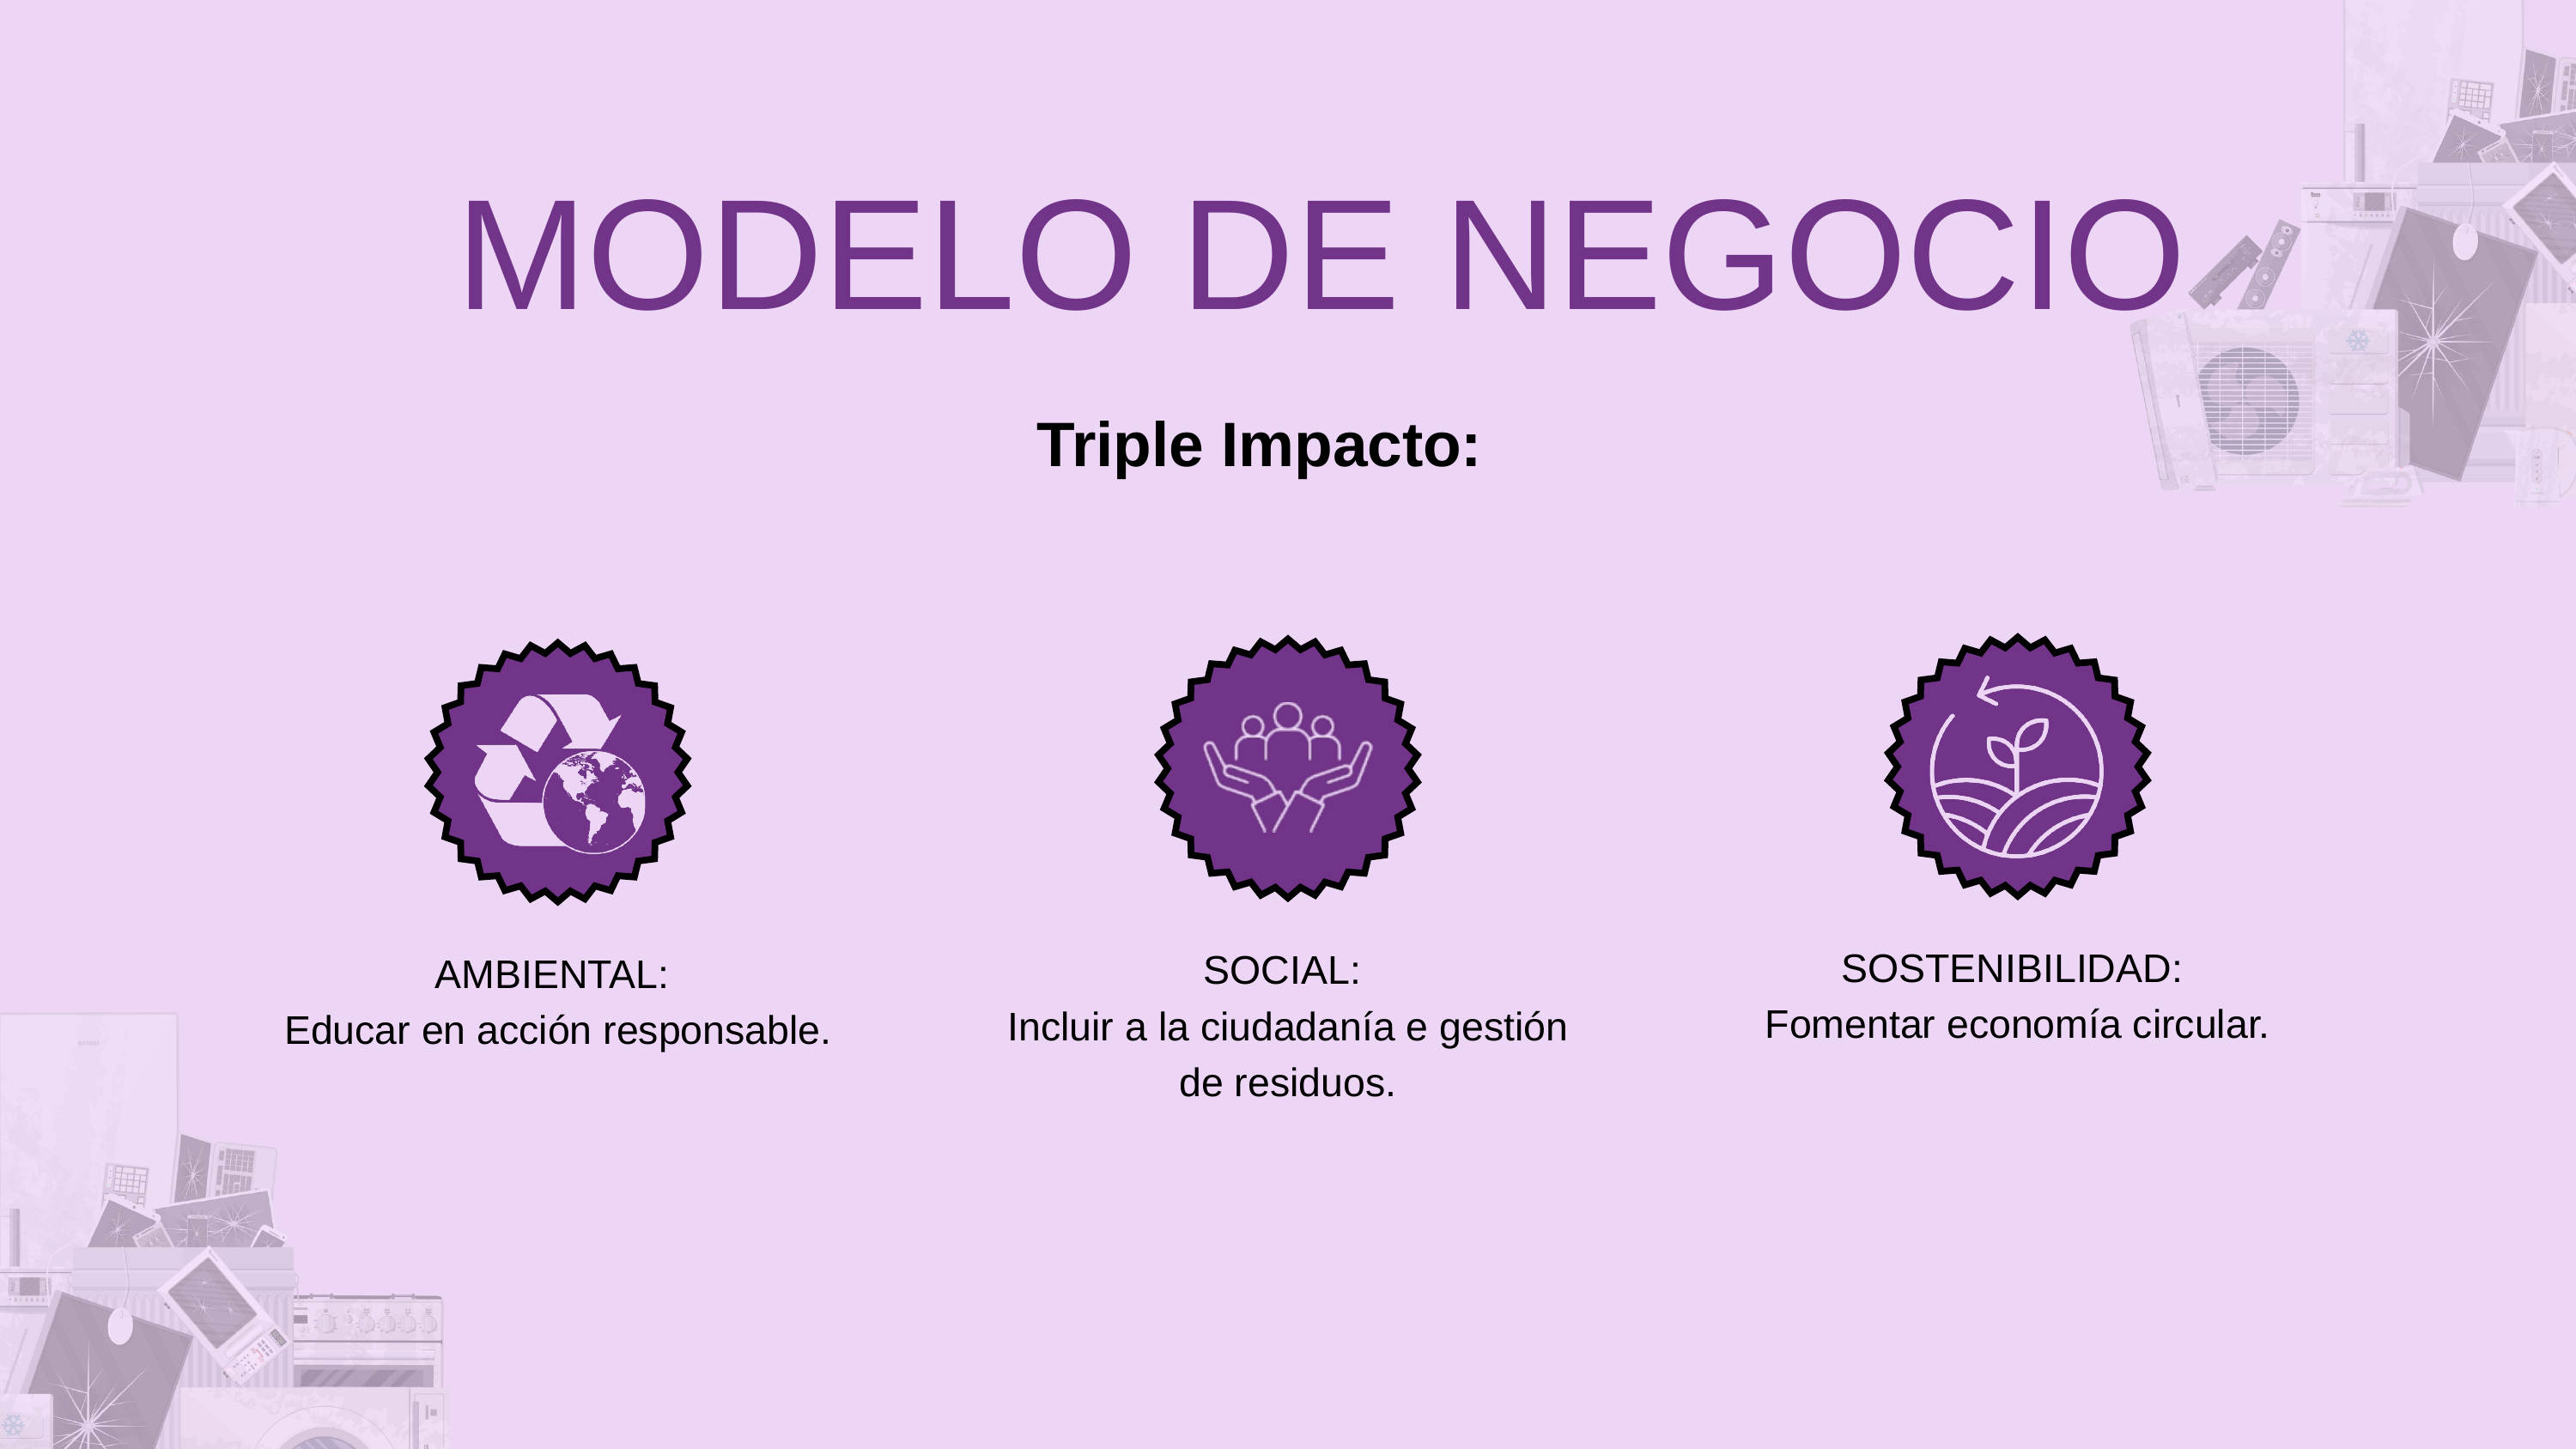

MODELO DE NEGOCIO
Triple Impacto:

SOSTENIBILIDAD:
Fomentar economía circular.

SOCIAL:
Incluir a la ciudadanía e gestión de residuos.

AMBIENTAL:
Educar en acción responsable.